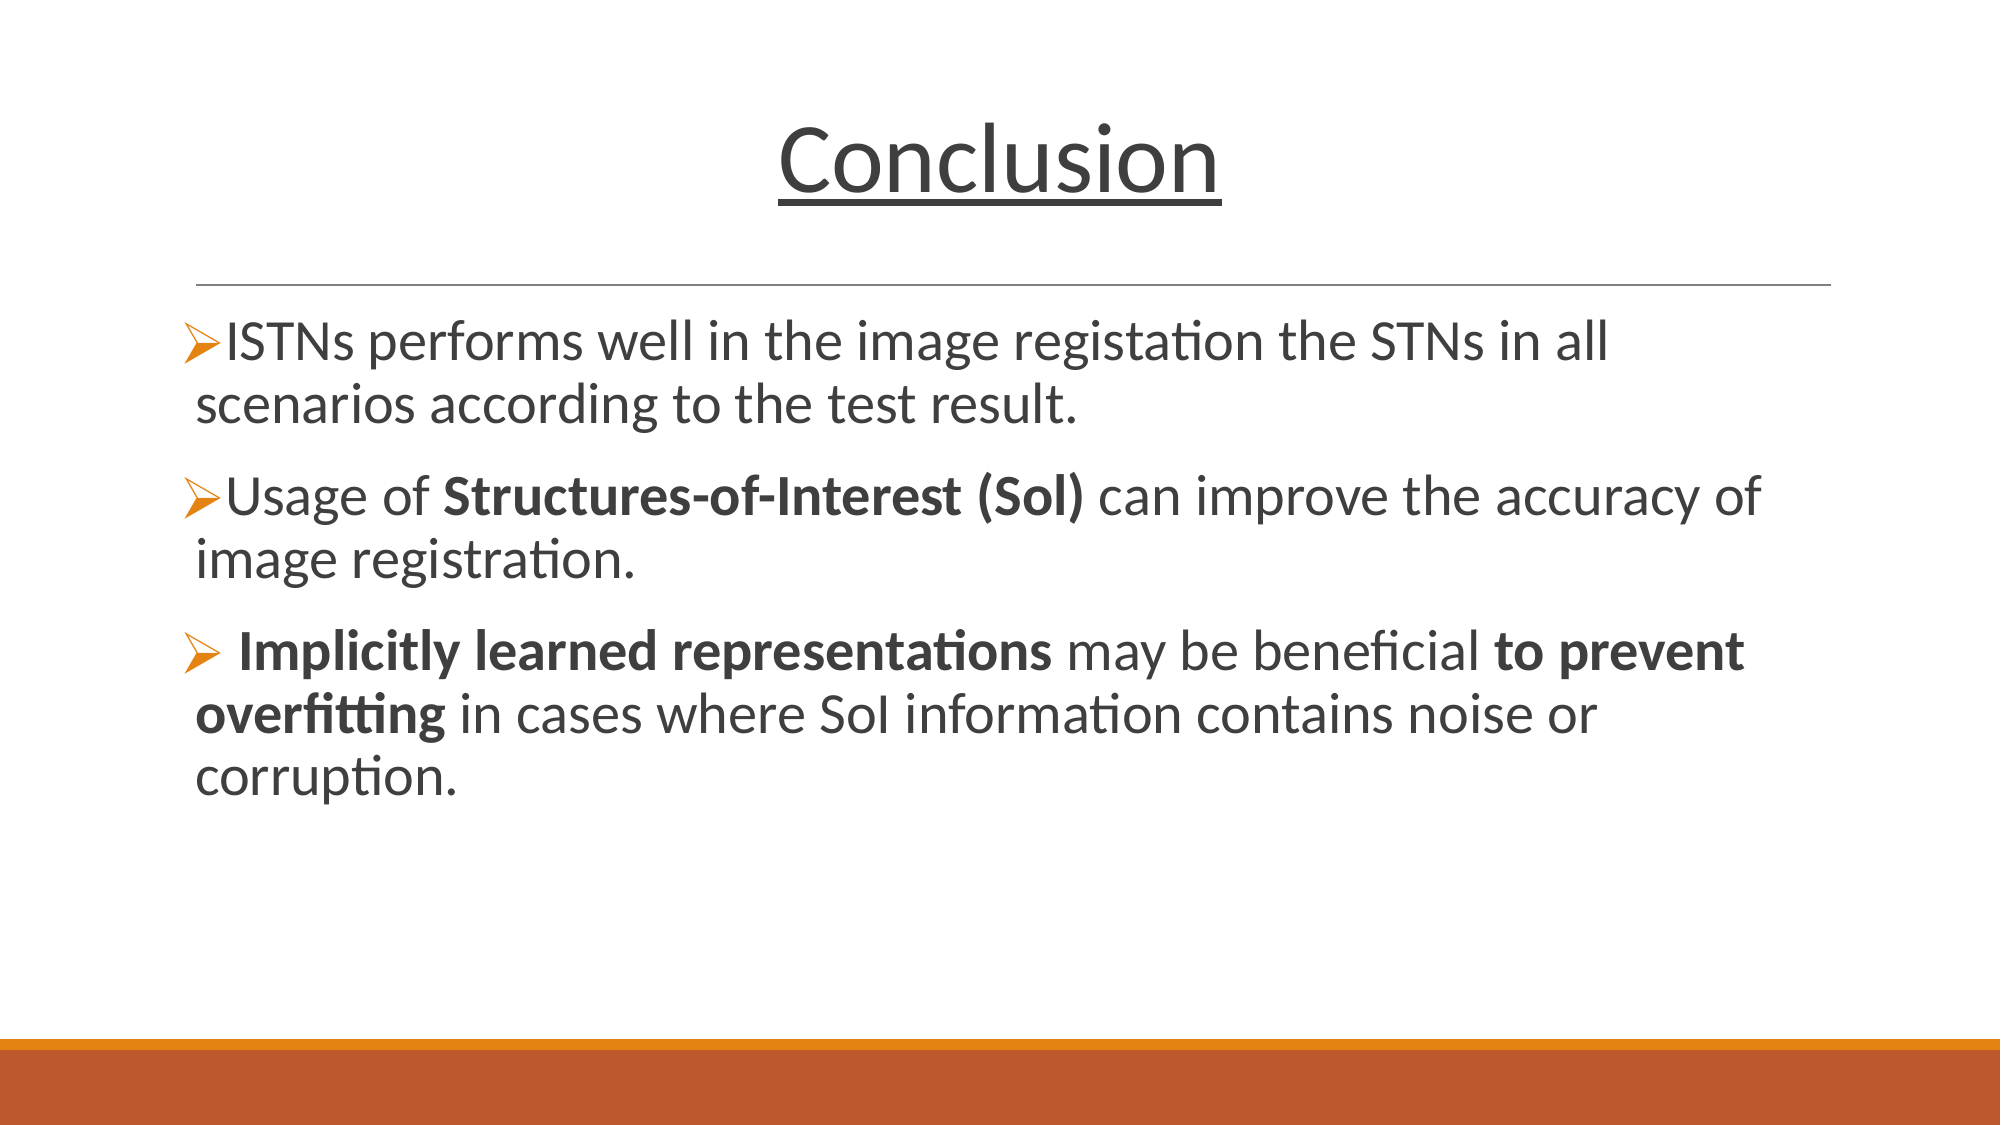

# Conclusion
ISTNs performs well in the image registation the STNs in all scenarios according to the test result.
Usage of Structures-of-Interest (Sol) can improve the accuracy of image registration.
 Implicitly learned representations may be beneficial to prevent overfitting in cases where SoI information contains noise or corruption.

28